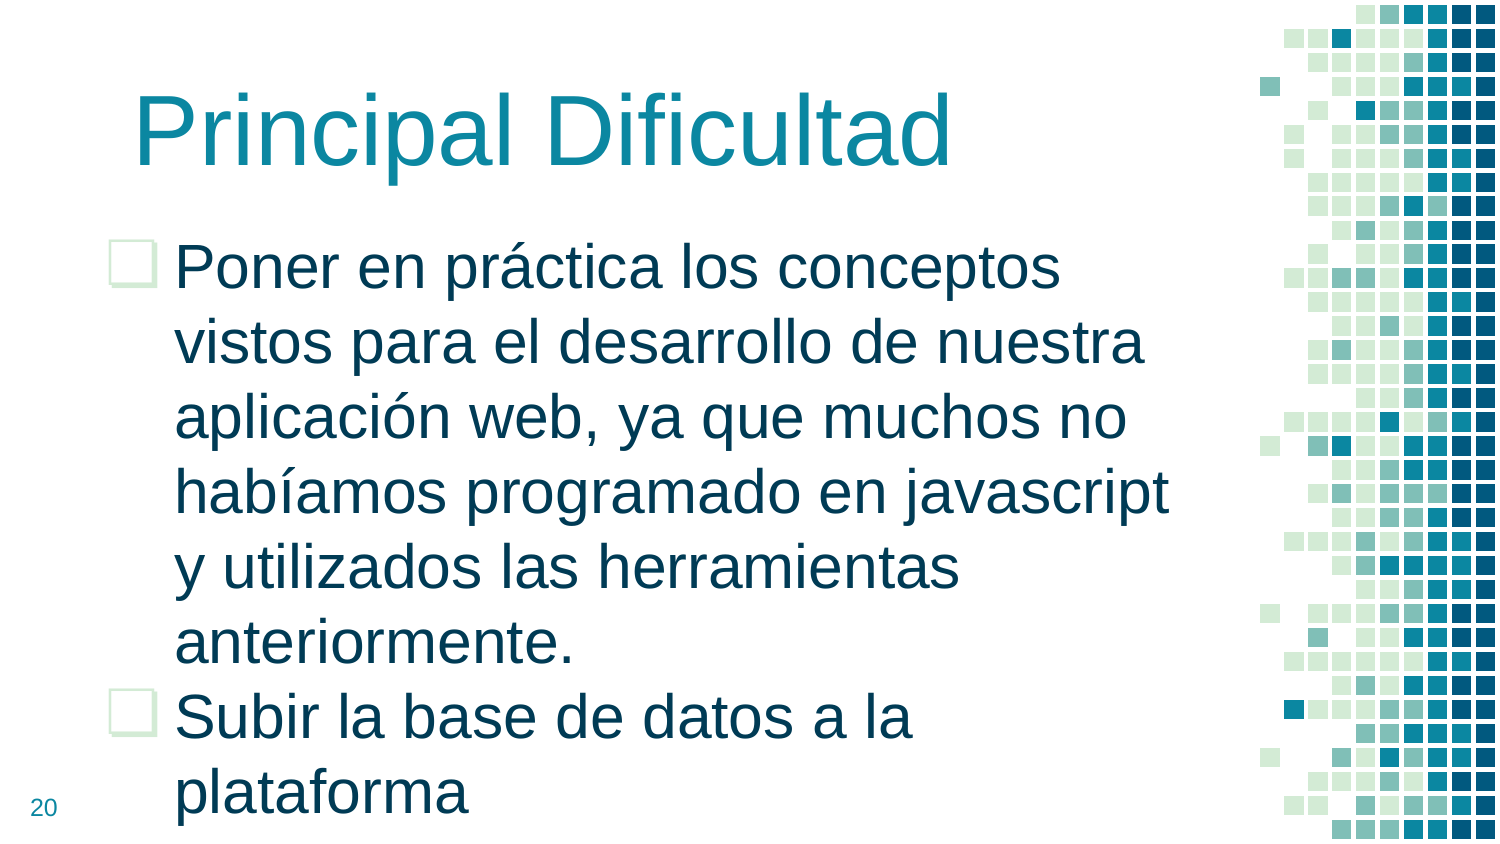

# Principal Dificultad
Poner en práctica los conceptos vistos para el desarrollo de nuestra aplicación web, ya que muchos no habíamos programado en javascript y utilizados las herramientas anteriormente.
Subir la base de datos a la plataforma

20